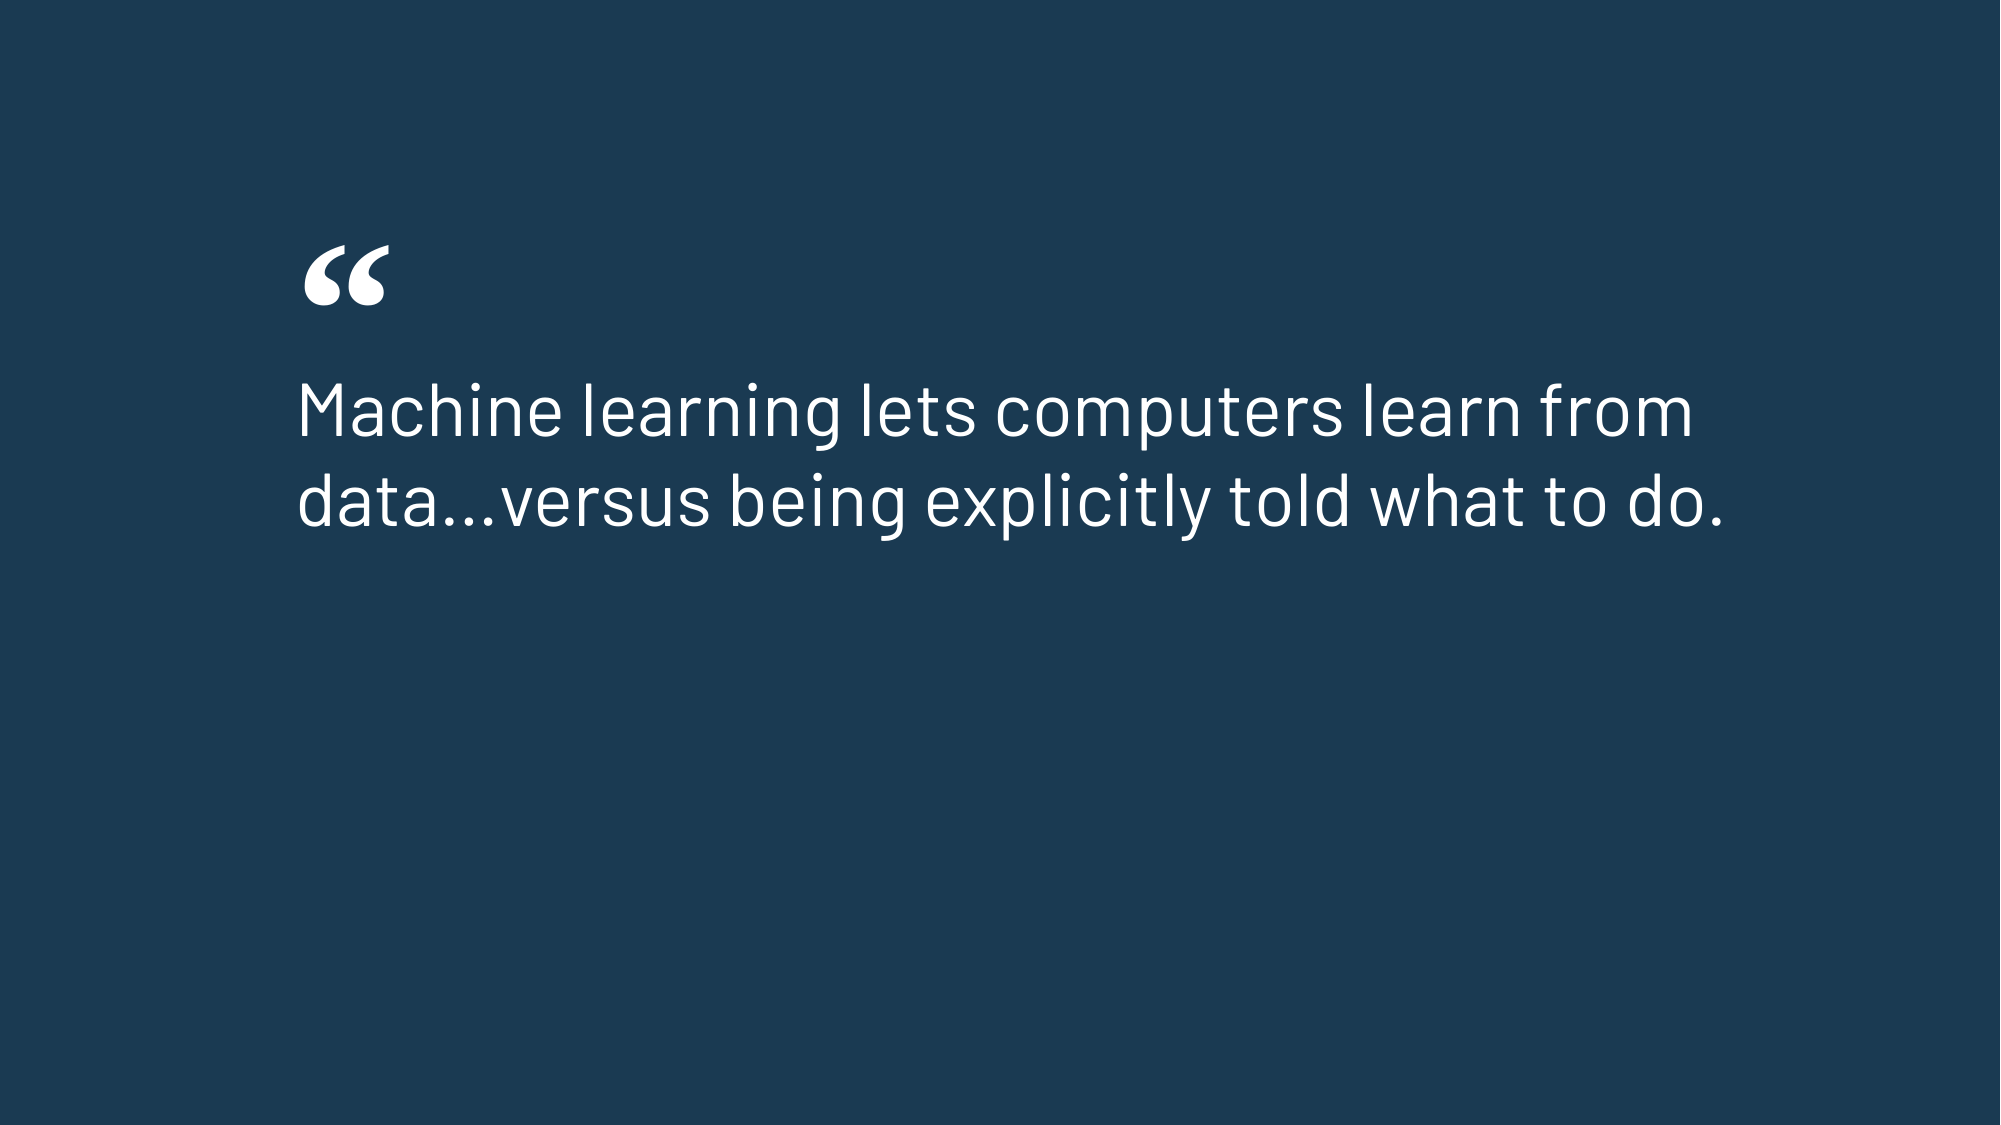

Machine learning lets computers learn from data…versus being explicitly told what to do.